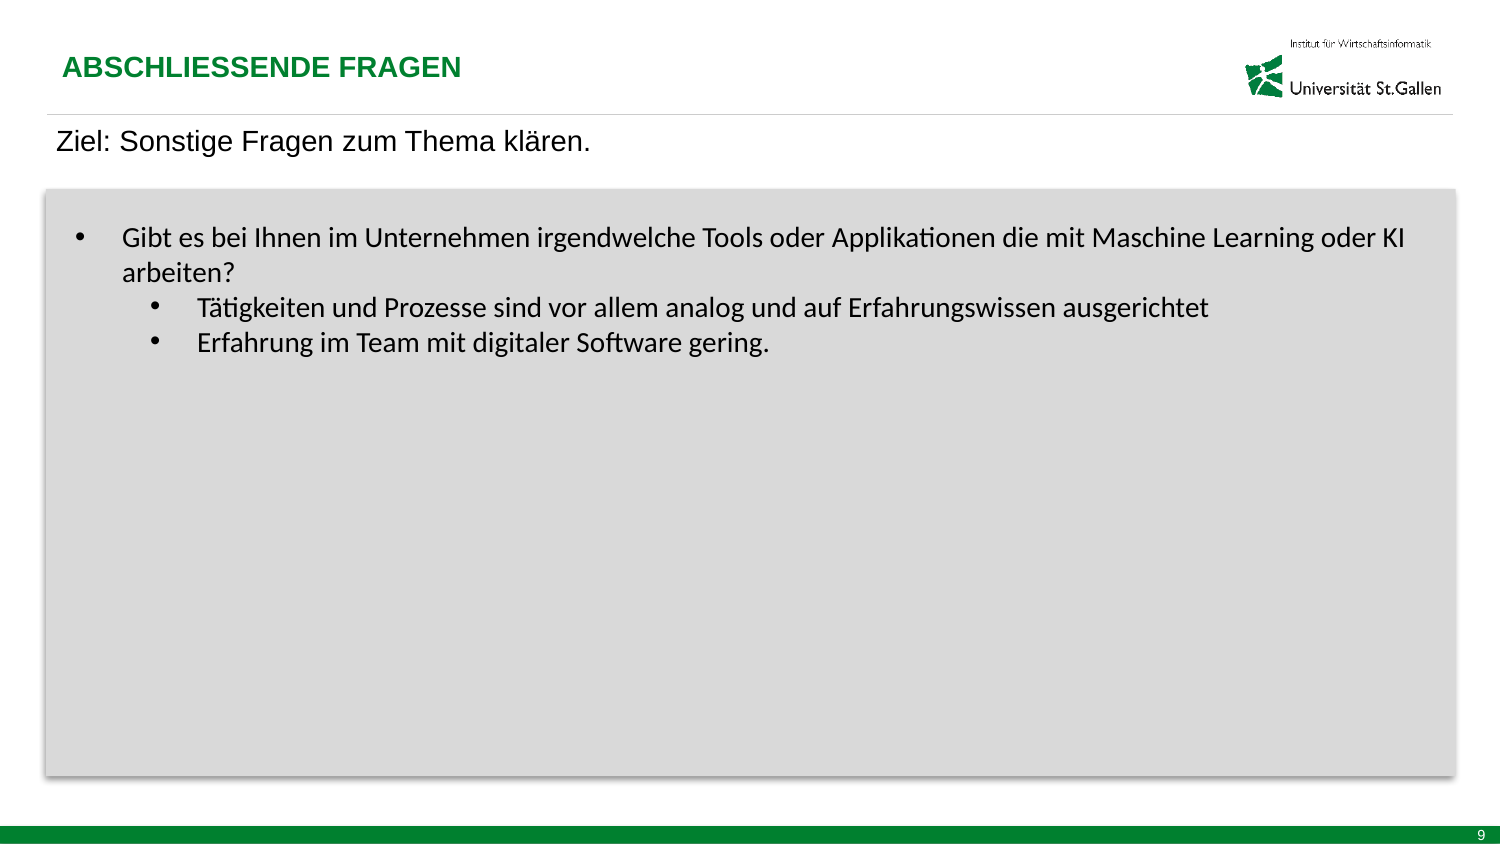

ABSCHLIESSENDE FRAGEN

Ziel: Sonstige Fragen zum Thema klären.
Gibt es bei Ihnen im Unternehmen irgendwelche Tools oder Applikationen die mit Maschine Learning oder KI arbeiten?
Tätigkeiten und Prozesse sind vor allem analog und auf Erfahrungswissen ausgerichtet
Erfahrung im Team mit digitaler Software gering.